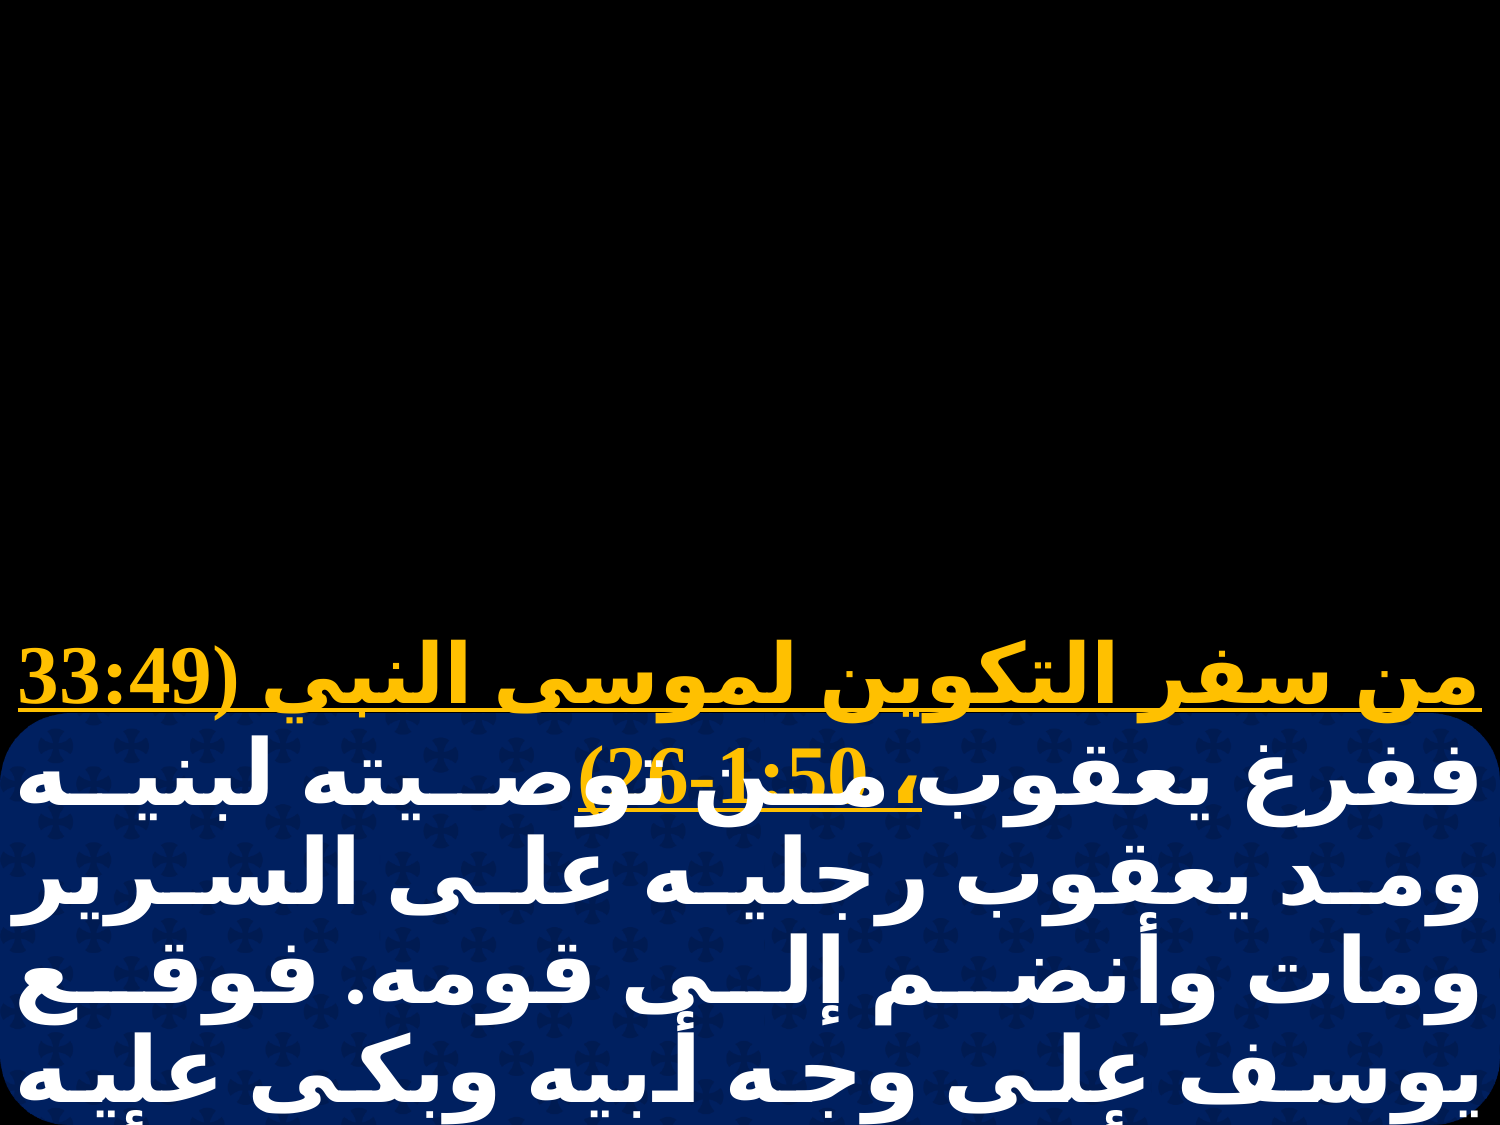

# نبوات 7 الجمعة
من سفر التكوين لموسى النبي (33:49 ، 1:50-26)
ففرغ يعقوب من توصيته لبنيه ومد يعقوب رجليه على السرير ومات وأنضم إلى قومه. فوقع يوسف على وجه أبيه وبكى عليه وقبله وأمر عبيده المحنطين أن يحنطوا أباه فحنط المحنطون إسرائيل